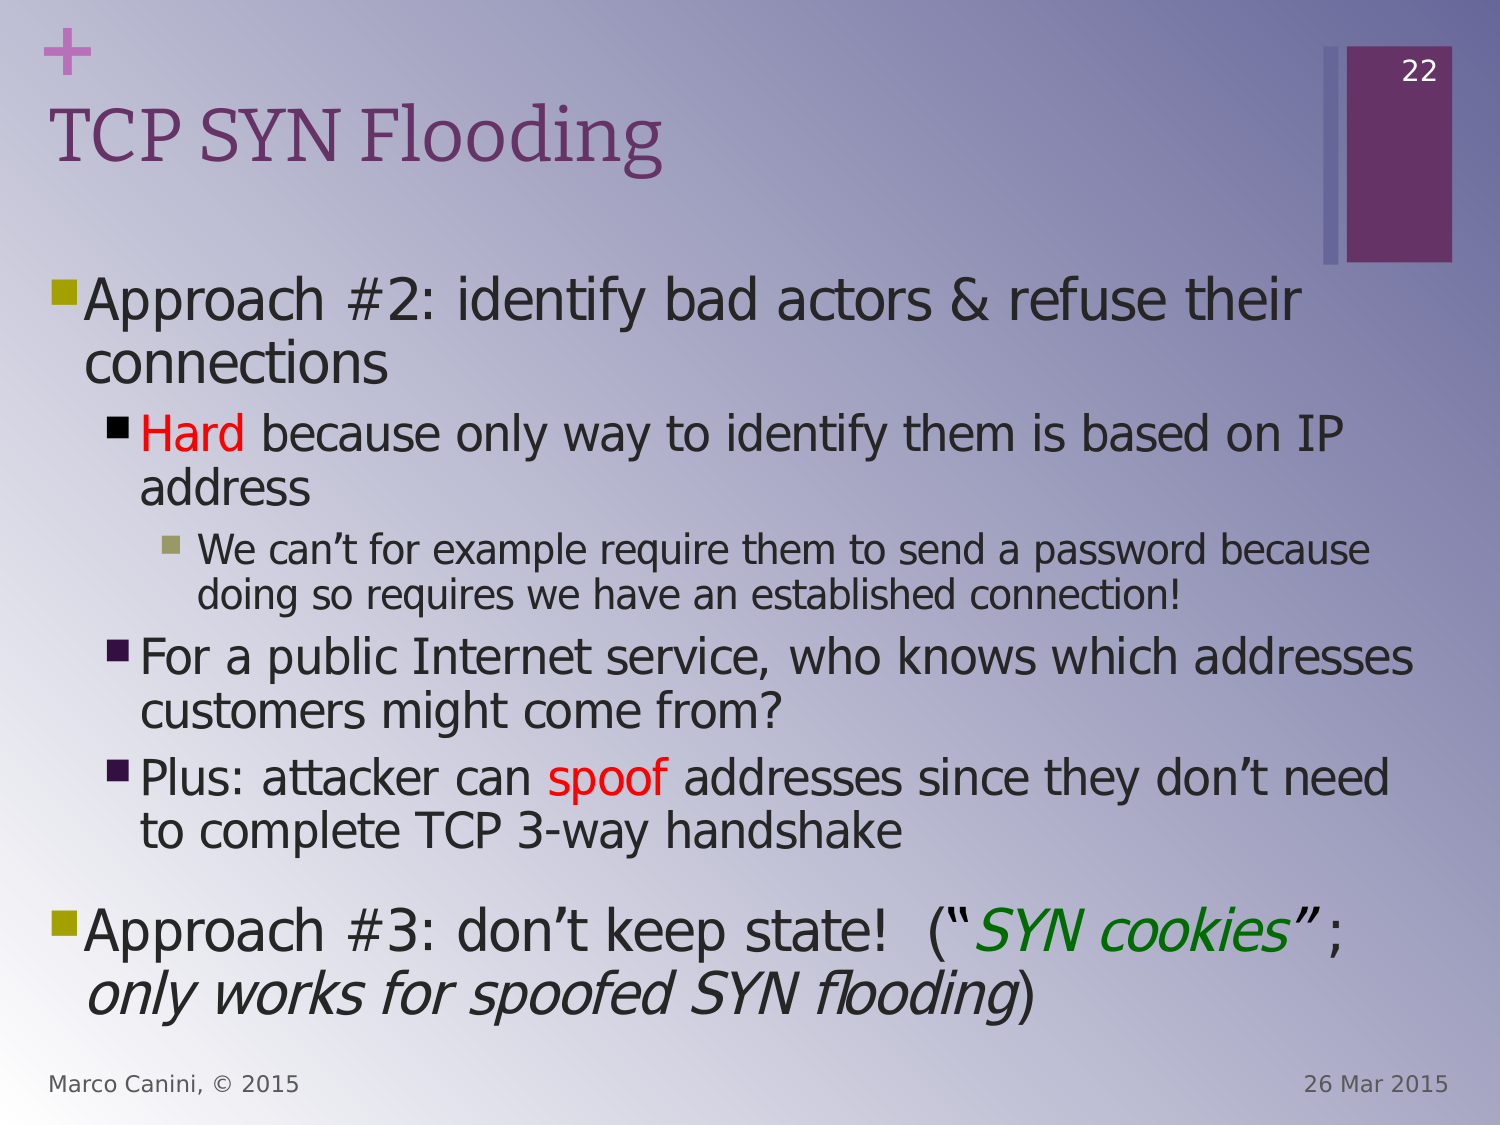

22
# TCP SYN Flooding
Approach #2: identify bad actors & refuse their connections
Hard because only way to identify them is based on IP address
We can’t for example require them to send a password because doing so requires we have an established connection!
For a public Internet service, who knows which addresses customers might come from?
Plus: attacker can spoof addresses since they don’t need to complete TCP 3-way handshake
Approach #3: don’t keep state!  (“SYN cookies” ; only works for spoofed SYN flooding)
Marco Canini, © 2015
26 Mar 2015